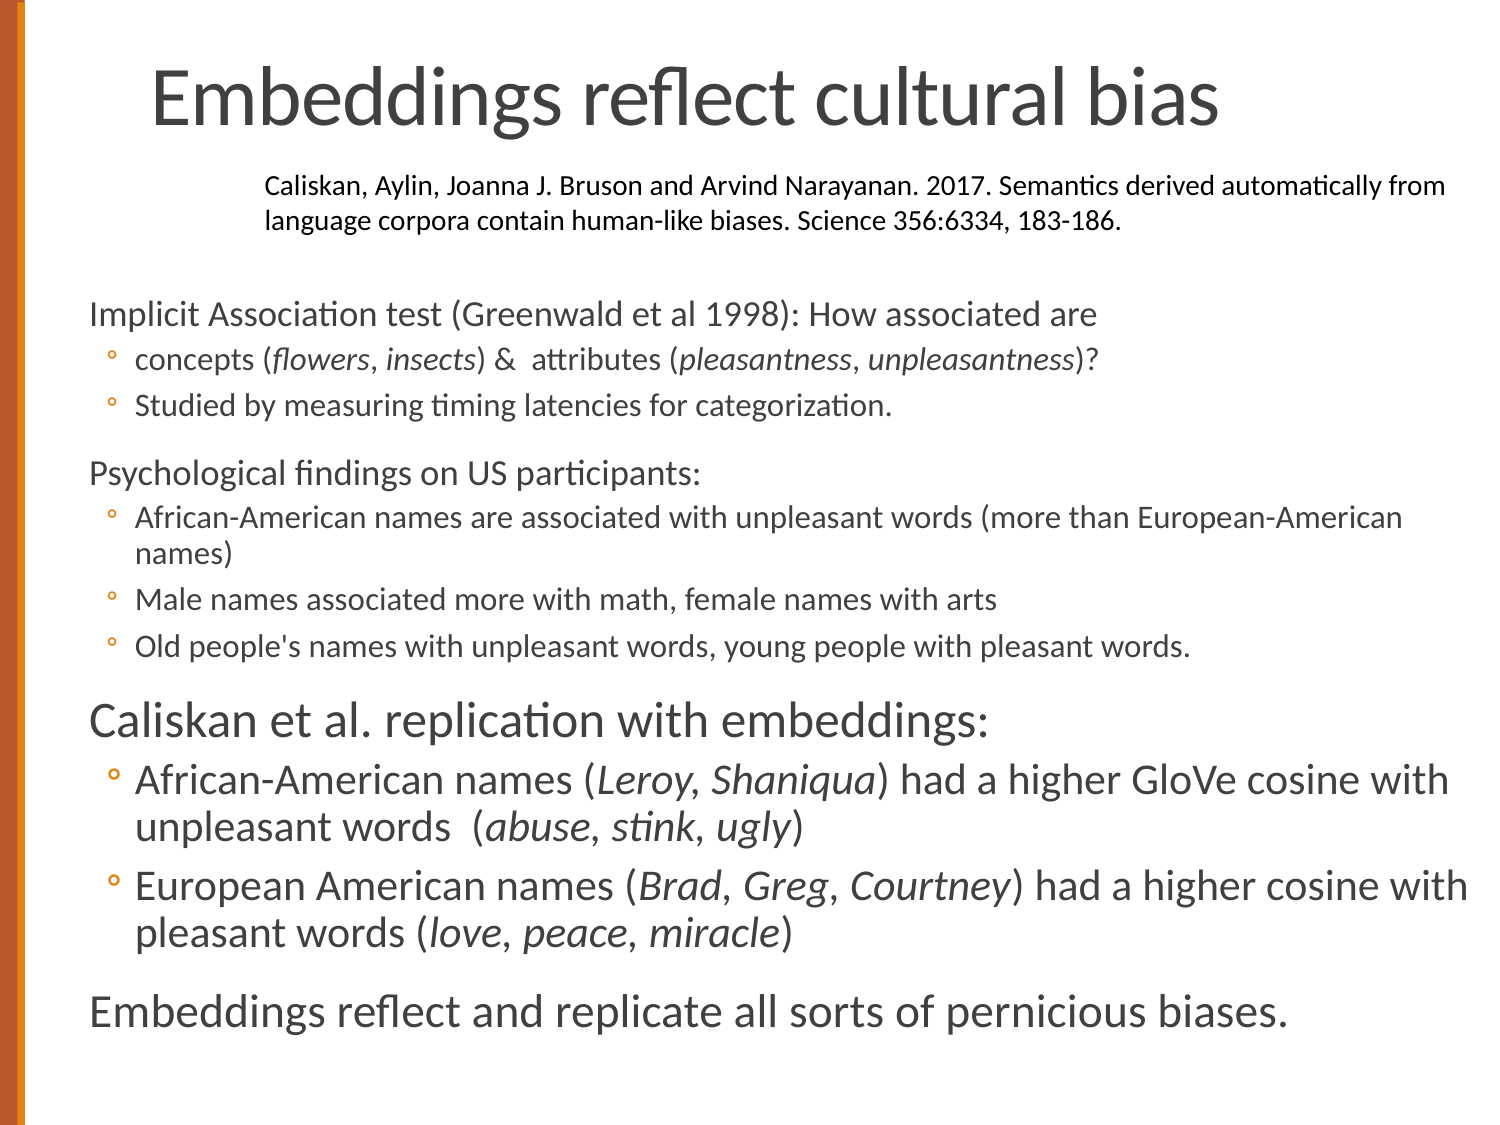

# Embeddings reflect cultural bias
Caliskan, Aylin, Joanna J. Bruson and Arvind Narayanan. 2017. Semantics derived automatically from language corpora contain human-like biases. Science 356:6334, 183-186.
Implicit Association test (Greenwald et al 1998): How associated are
concepts (flowers, insects) &  attributes (pleasantness, unpleasantness)?
Studied by measuring timing latencies for categorization.
Psychological findings on US participants:
African-American names are associated with unpleasant words (more than European-American names)
Male names associated more with math, female names with arts
Old people's names with unpleasant words, young people with pleasant words.
Caliskan et al. replication with embeddings:
African-American names (Leroy, Shaniqua) had a higher GloVe cosine with unpleasant words  (abuse, stink, ugly)
European American names (Brad, Greg, Courtney) had a higher cosine with pleasant words (love, peace, miracle)
Embeddings reflect and replicate all sorts of pernicious biases.